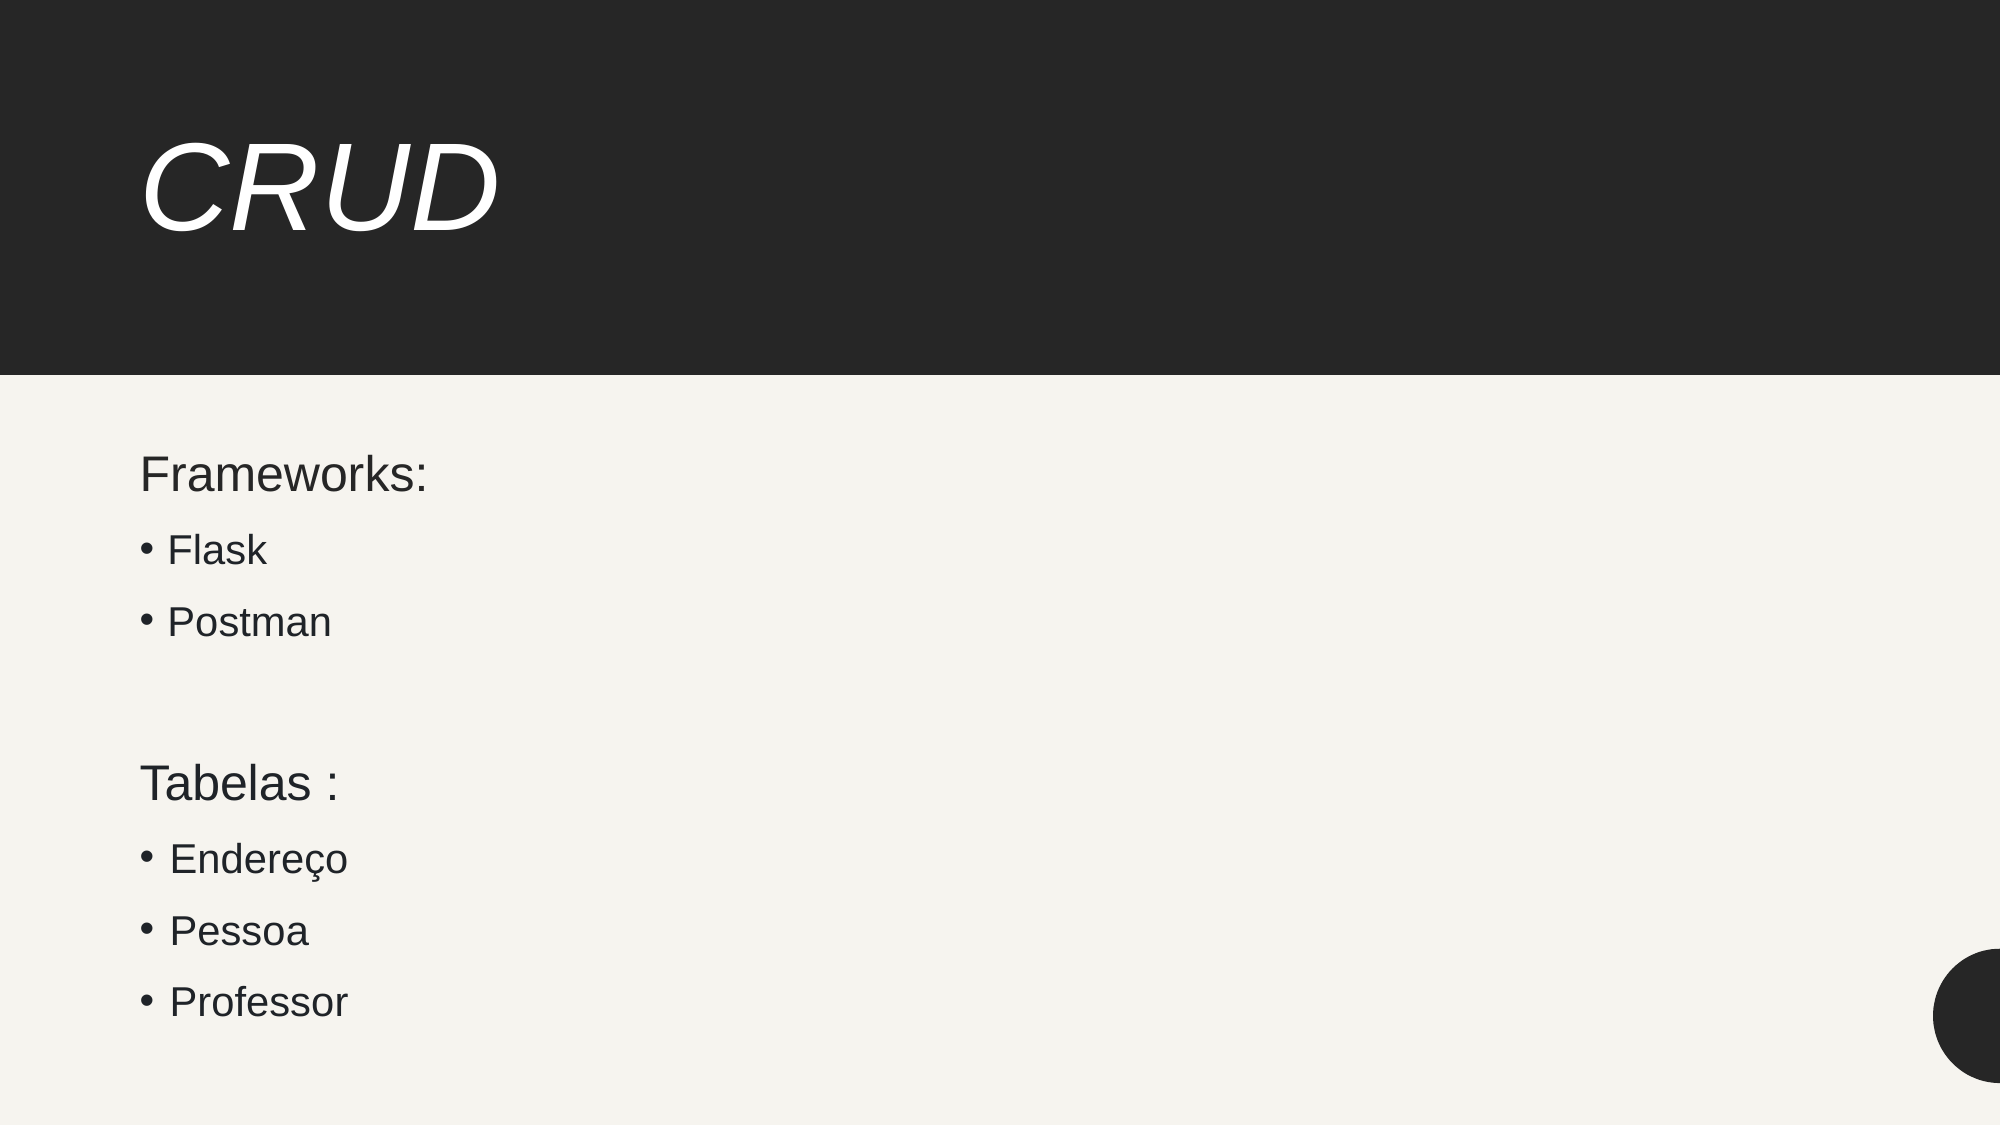

# CRUD
Frameworks:
Flask
Postman

Tabelas :
Endereço
Pessoa
Professor